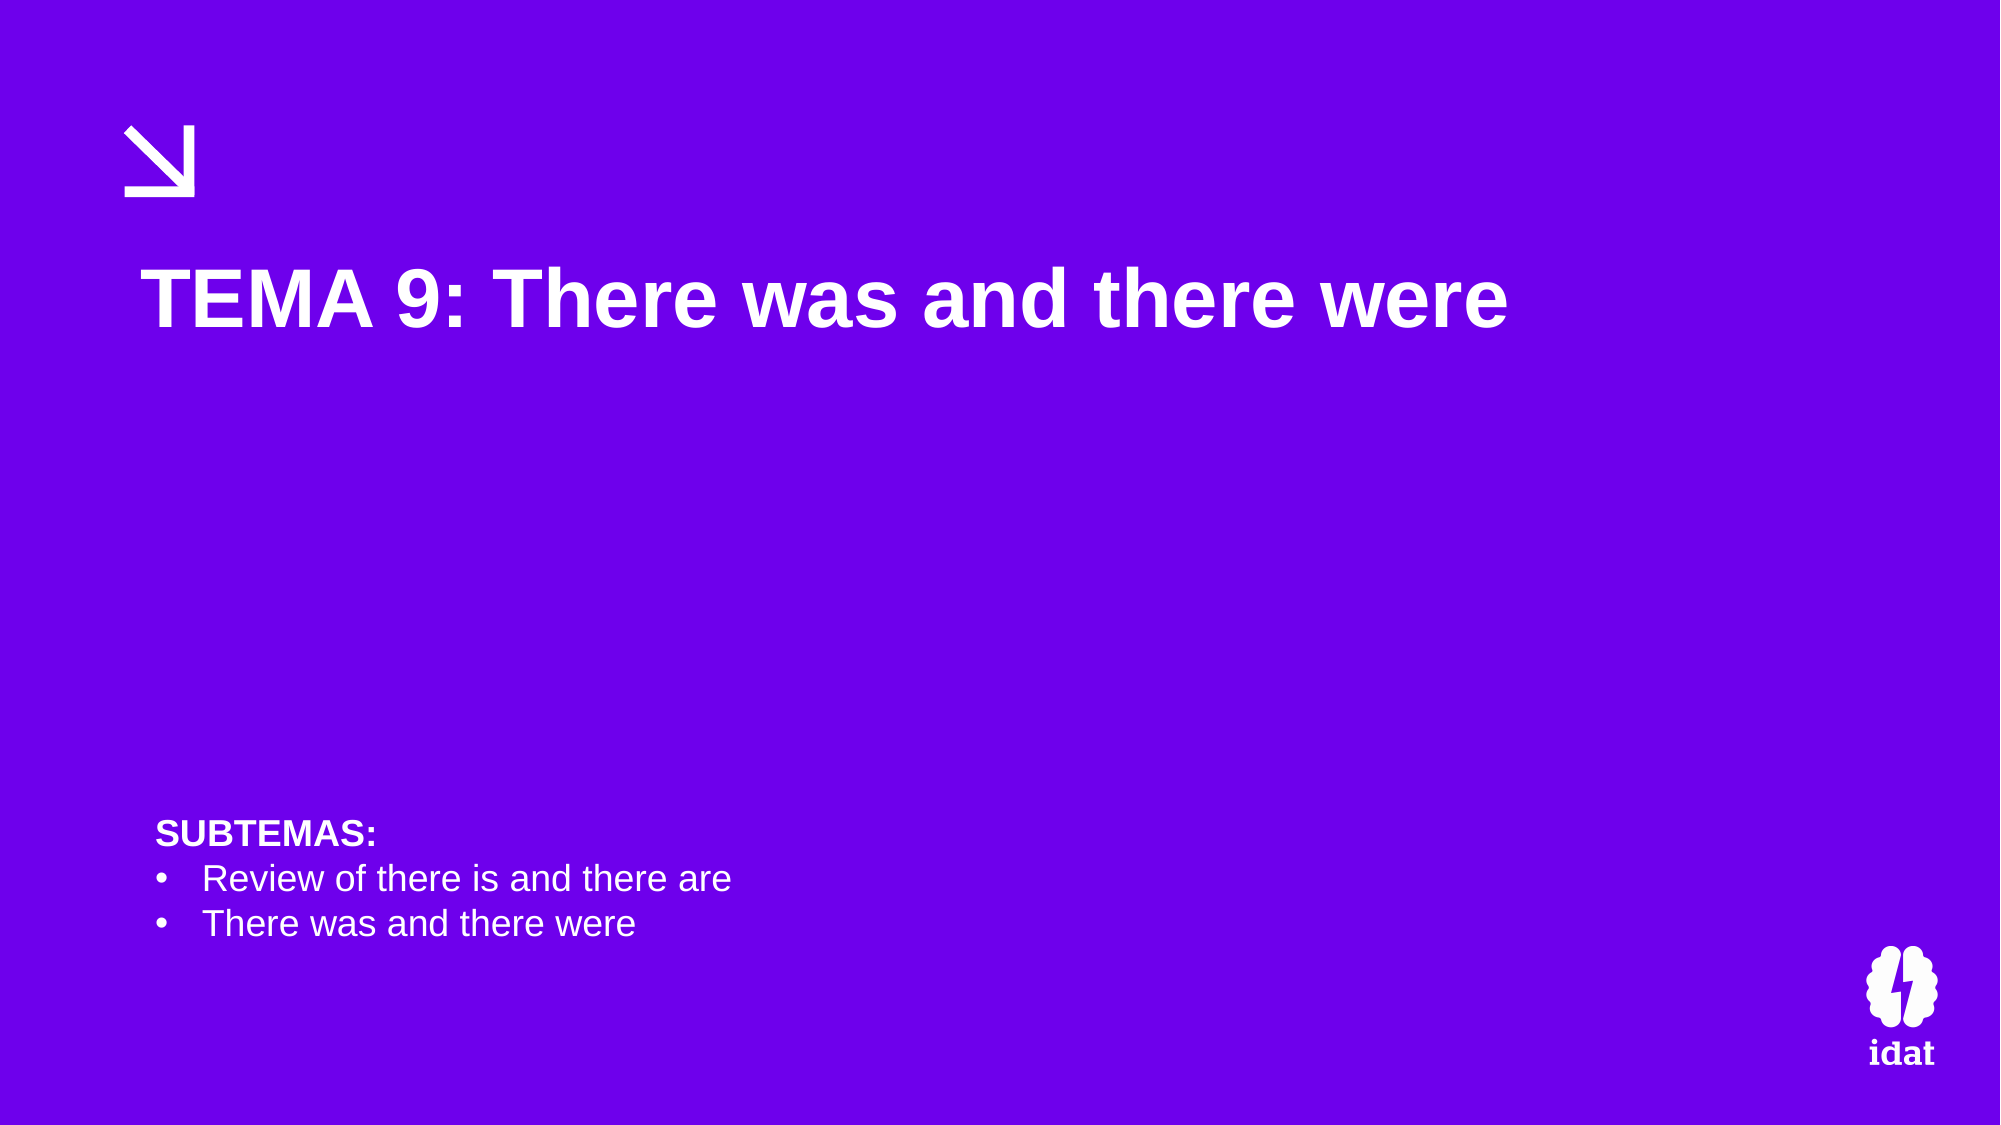

TEMA 9: There was and there were

SUBTEMAS:
Review of there is and there are
There was and there were